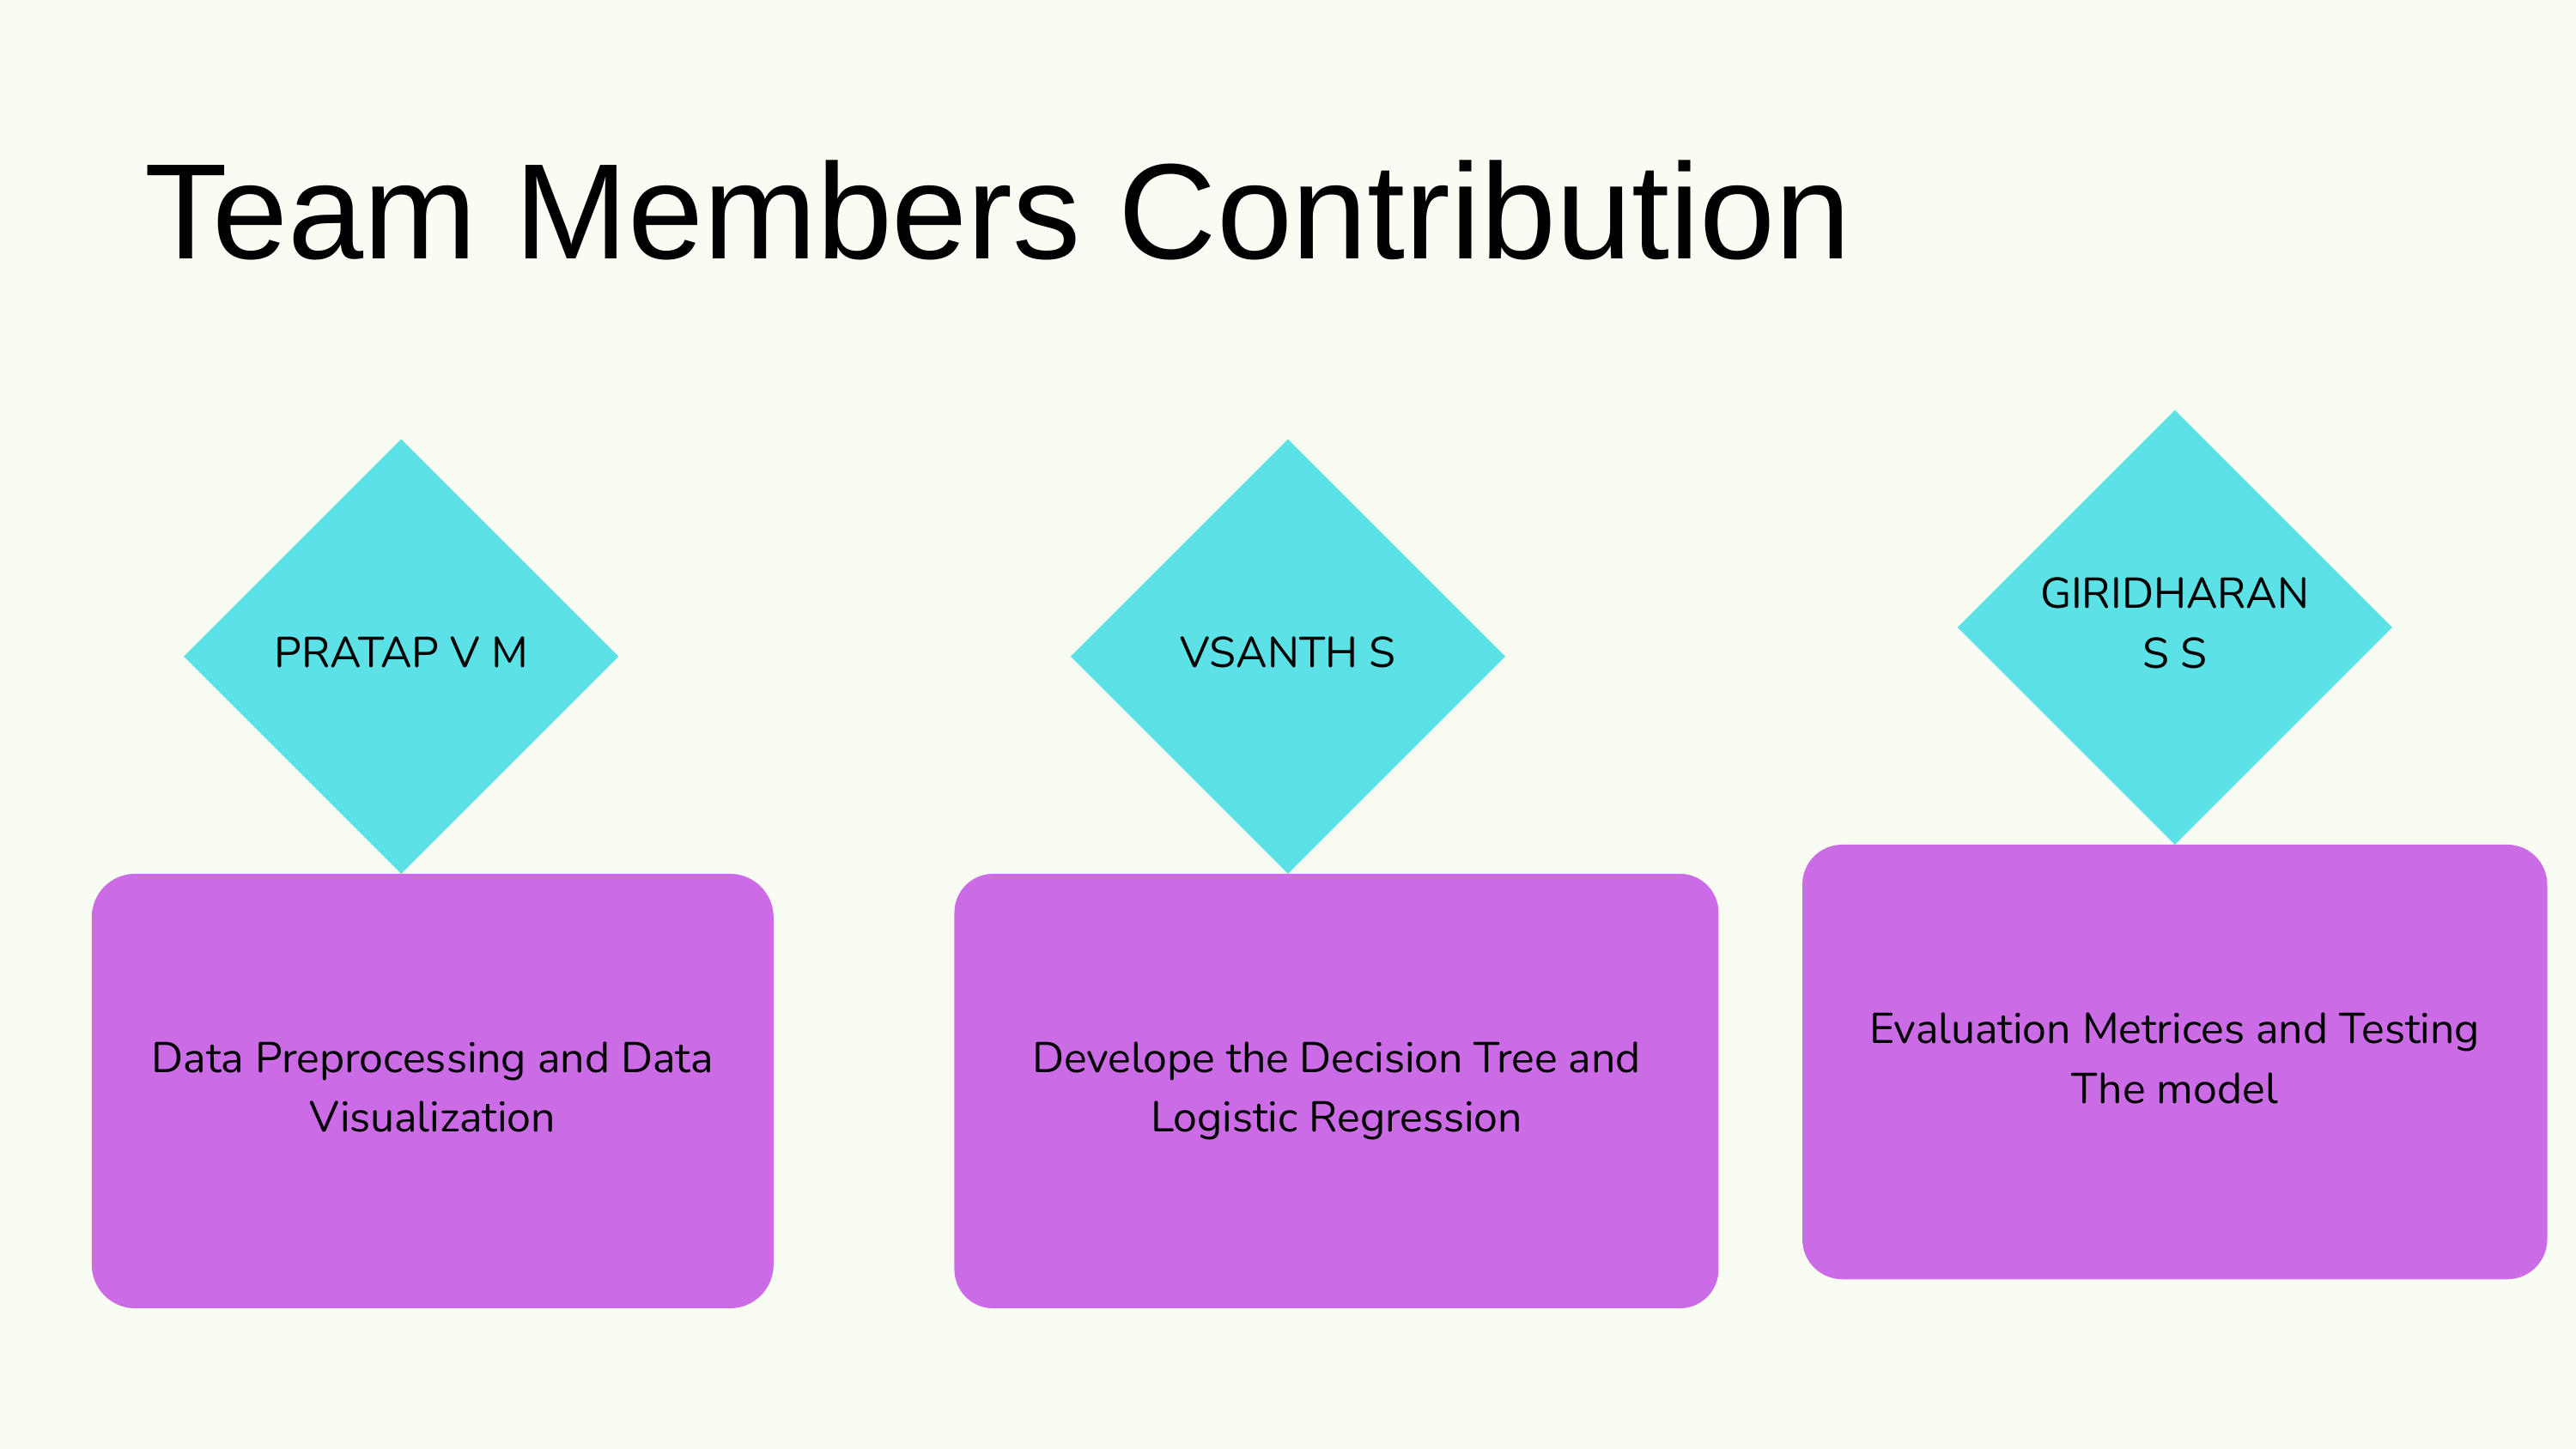

Team Members Contribution

GIRIDHARAN S S

PRATAP V M

VSANTH S

Evaluation Metrices and Testing
The model

Data Preprocessing and Data Visualization

Develope the Decision Tree and Logistic Regression